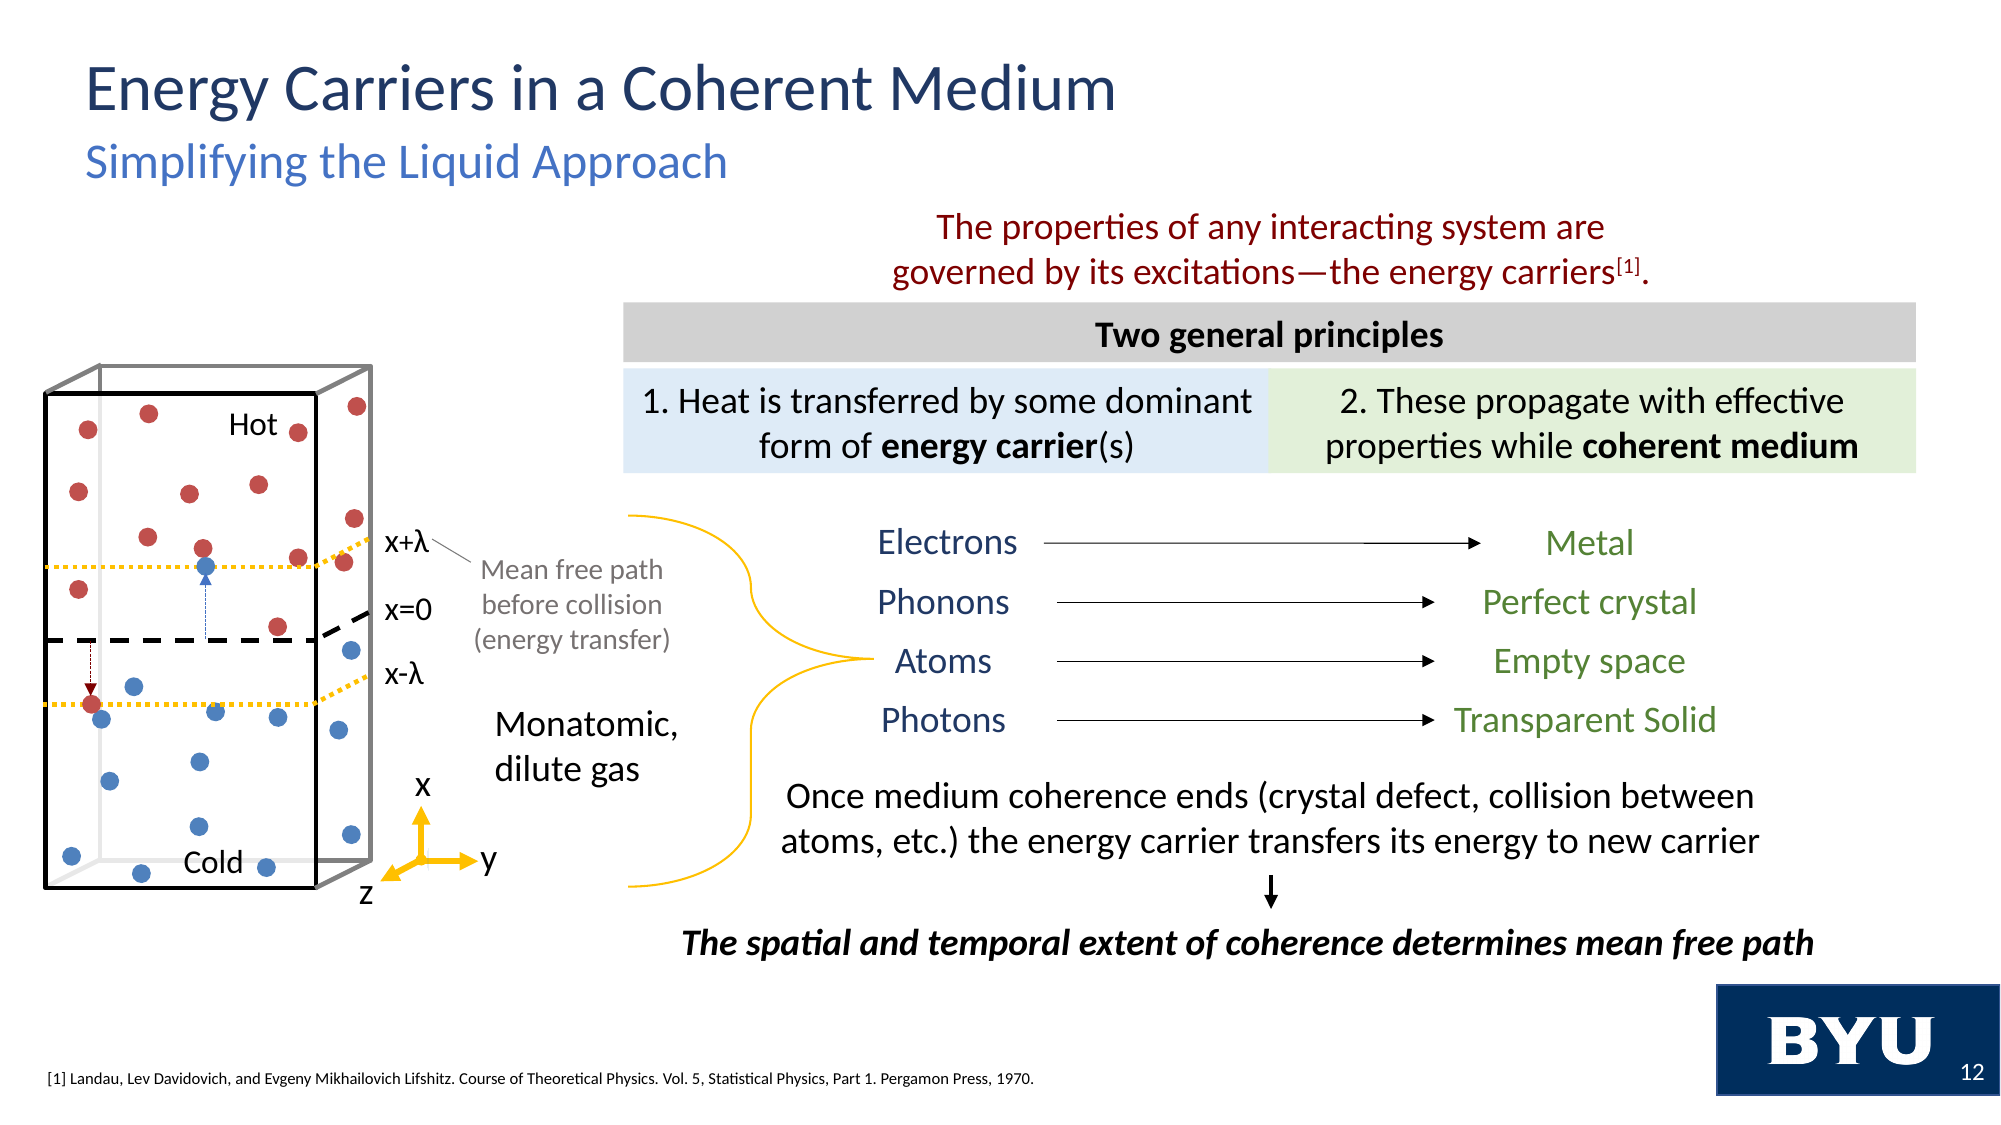

# Energy Carriers in a Coherent Medium
Simplifying the Liquid Approach
The properties of any interacting system are governed by its excitations—the energy carriers[1].
Two general principles
1. Heat is transferred by some dominant form of energy carrier(s)
2. These propagate with effective properties while coherent medium

Hot

x+λ

x=0

x-λ

x
y

z

Cold

Electrons
Metal

Mean free path before collision (energy transfer)
Phonons
Perfect crystal
Atoms
Empty space
Photons
Transparent Solid
Monatomic, dilute gas
Once medium coherence ends (crystal defect, collision between atoms, etc.) the energy carrier transfers its energy to new carrier
The spatial and temporal extent of coherence determines mean free path
12
[1] Landau, Lev Davidovich, and Evgeny Mikhailovich Lifshitz. Course of Theoretical Physics. Vol. 5, Statistical Physics, Part 1. Pergamon Press, 1970.